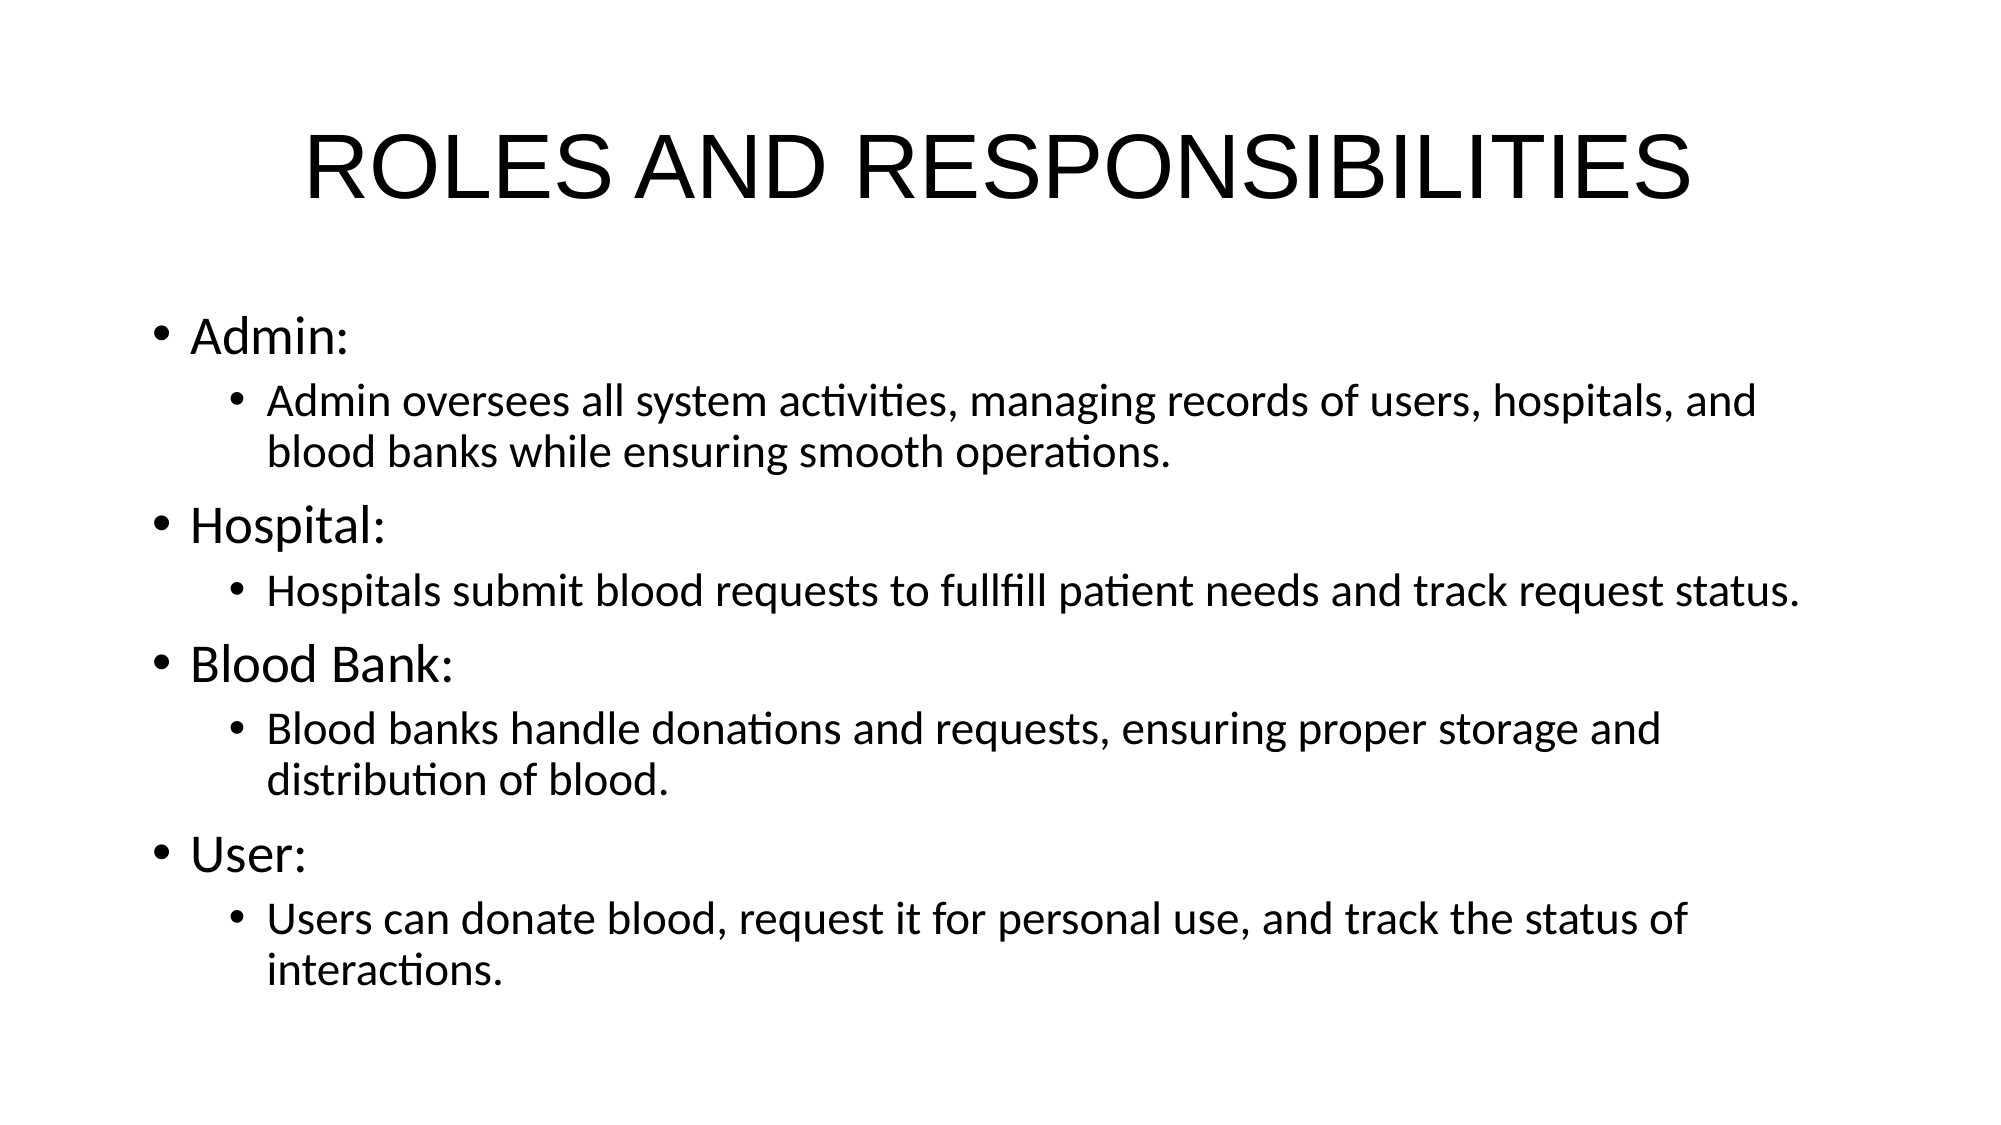

# ROLES AND RESPONSIBILITIES
Admin:
Admin oversees all system activities, managing records of users, hospitals, and blood banks while ensuring smooth operations.
Hospital:
Hospitals submit blood requests to fullfill patient needs and track request status.
Blood Bank:
Blood banks handle donations and requests, ensuring proper storage and distribution of blood.
User:
Users can donate blood, request it for personal use, and track the status of interactions.